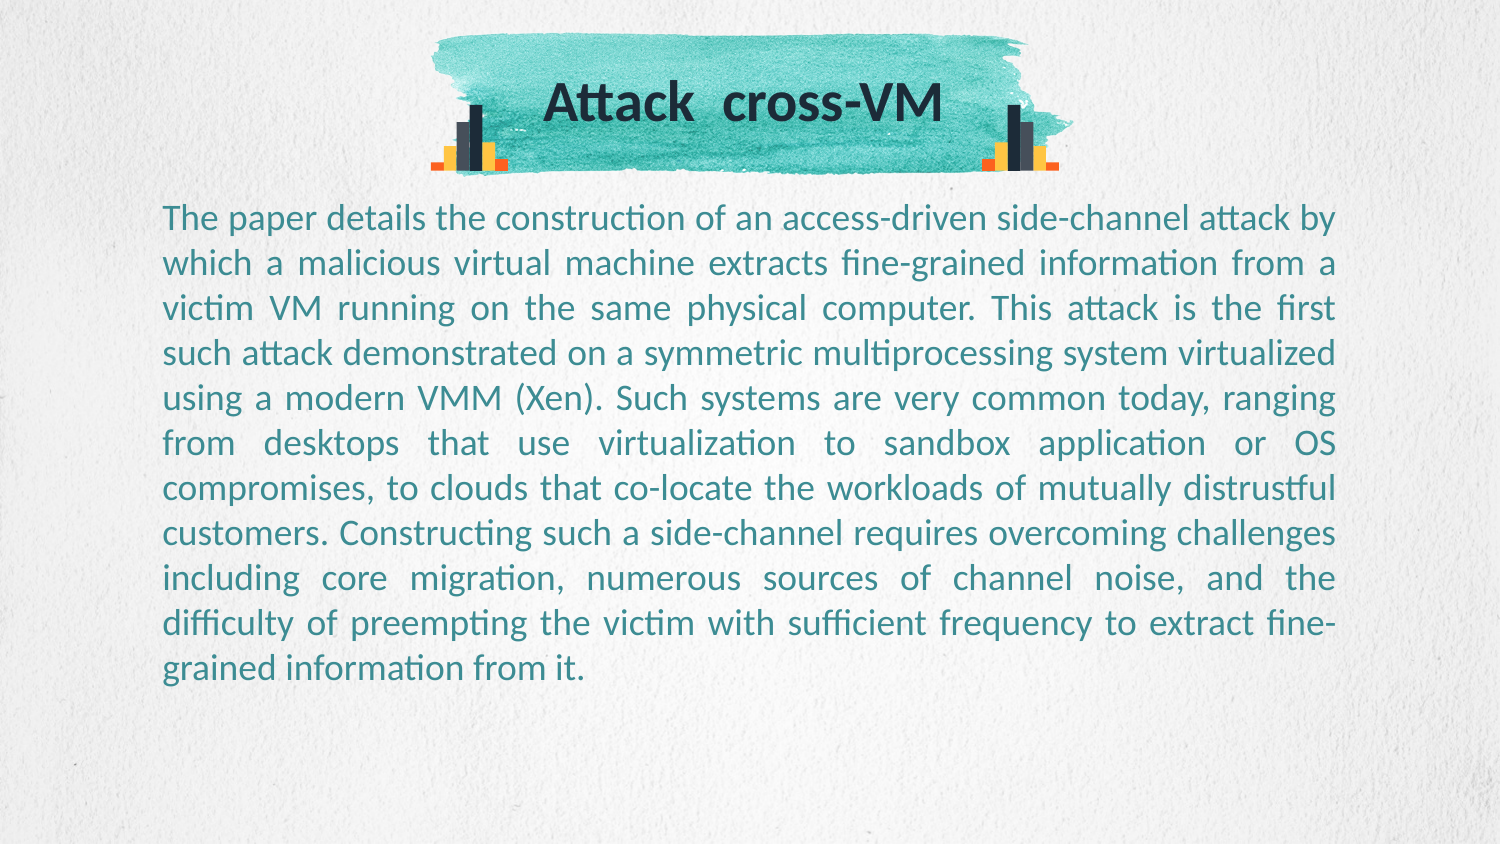

Attack  cross-VM

The paper details the construction of an access-driven side-channel attack by which a malicious virtual machine extracts fine-grained information from a victim VM running on the same physical computer. This attack is the first such attack demonstrated on a symmetric multiprocessing system virtualized using a modern VMM (Xen). Such systems are very common today, ranging from desktops that use virtualization to sandbox application or OS compromises, to clouds that co-locate the workloads of mutually distrustful customers. Constructing such a side-channel requires overcoming challenges including core migration, numerous sources of channel noise, and the difficulty of preempting the victim with sufficient frequency to extract fine-grained information from it.